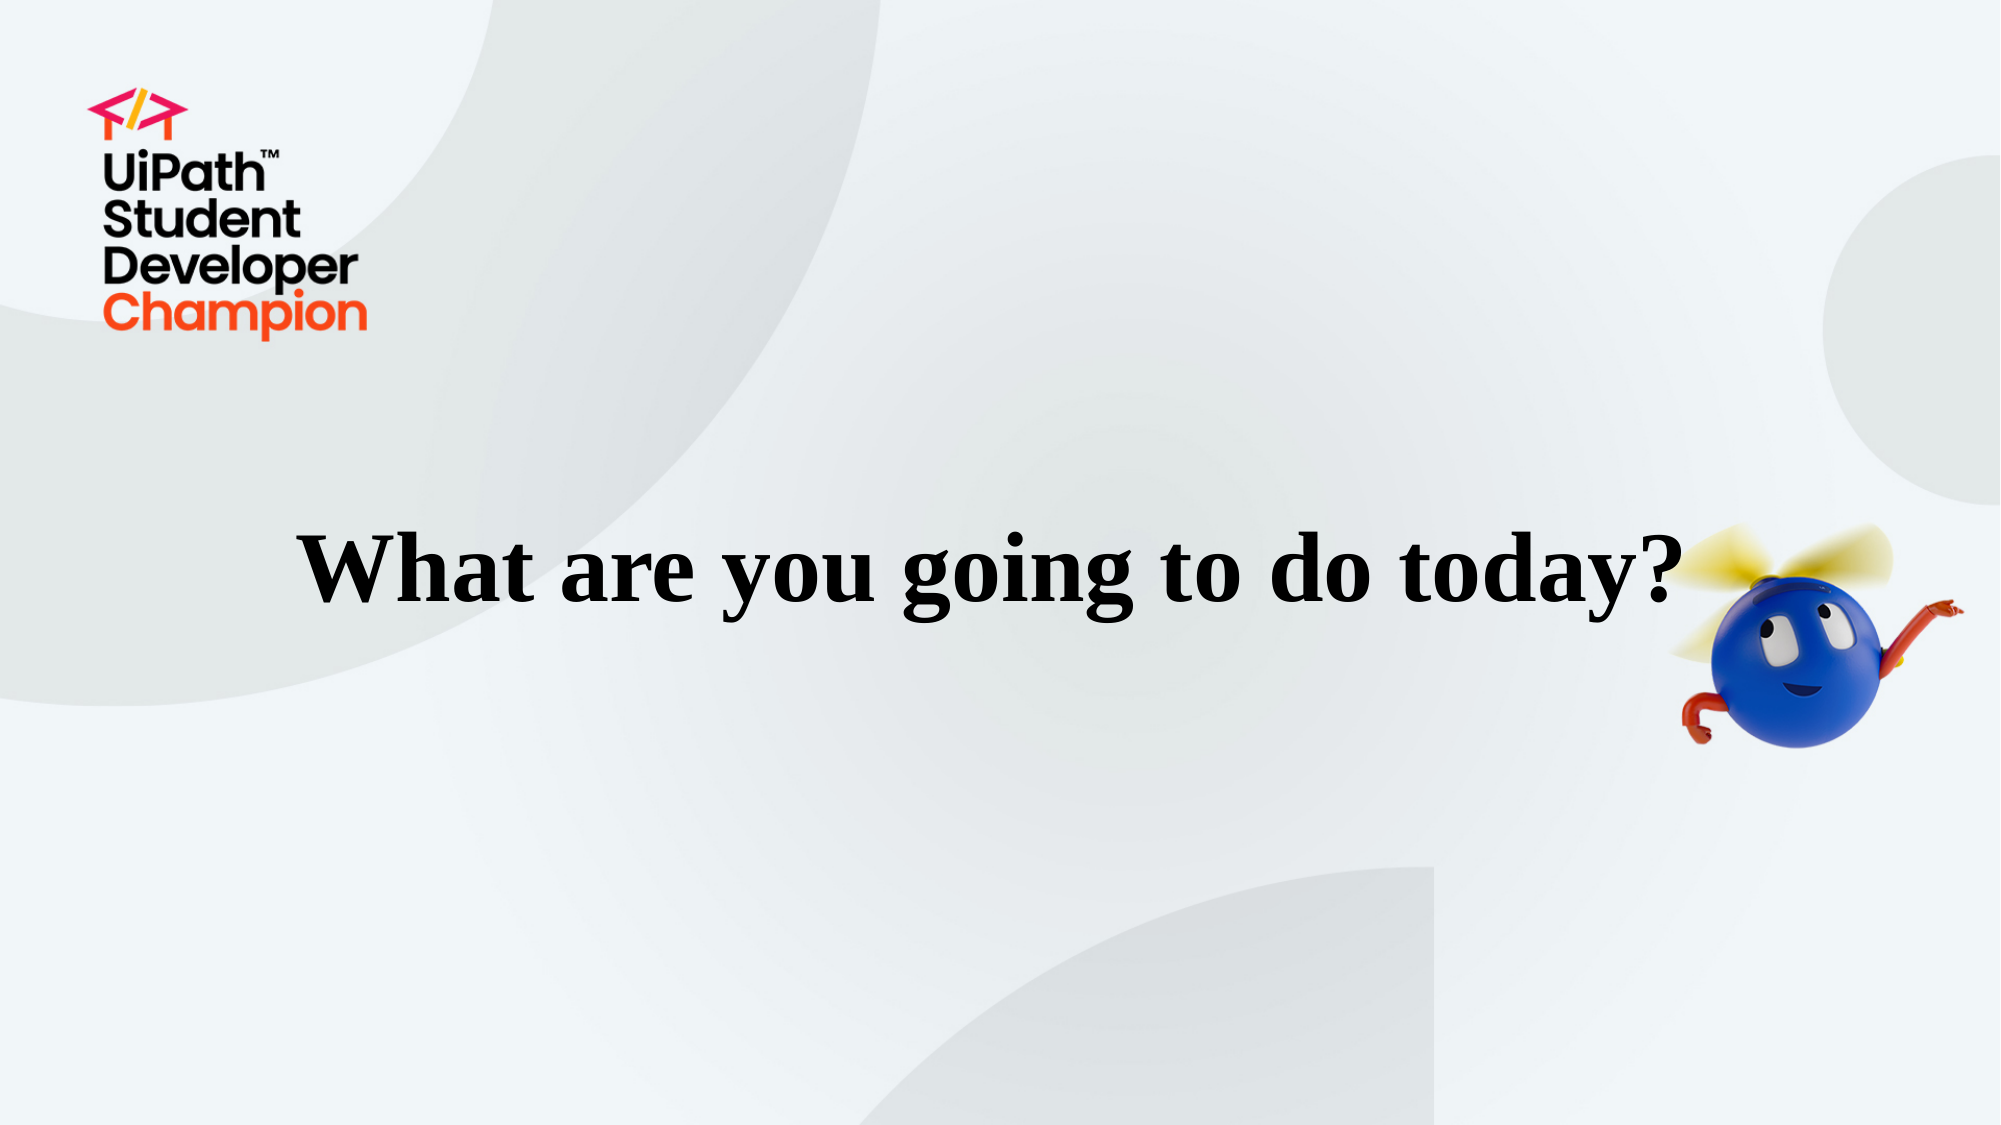

What are you going to do today?